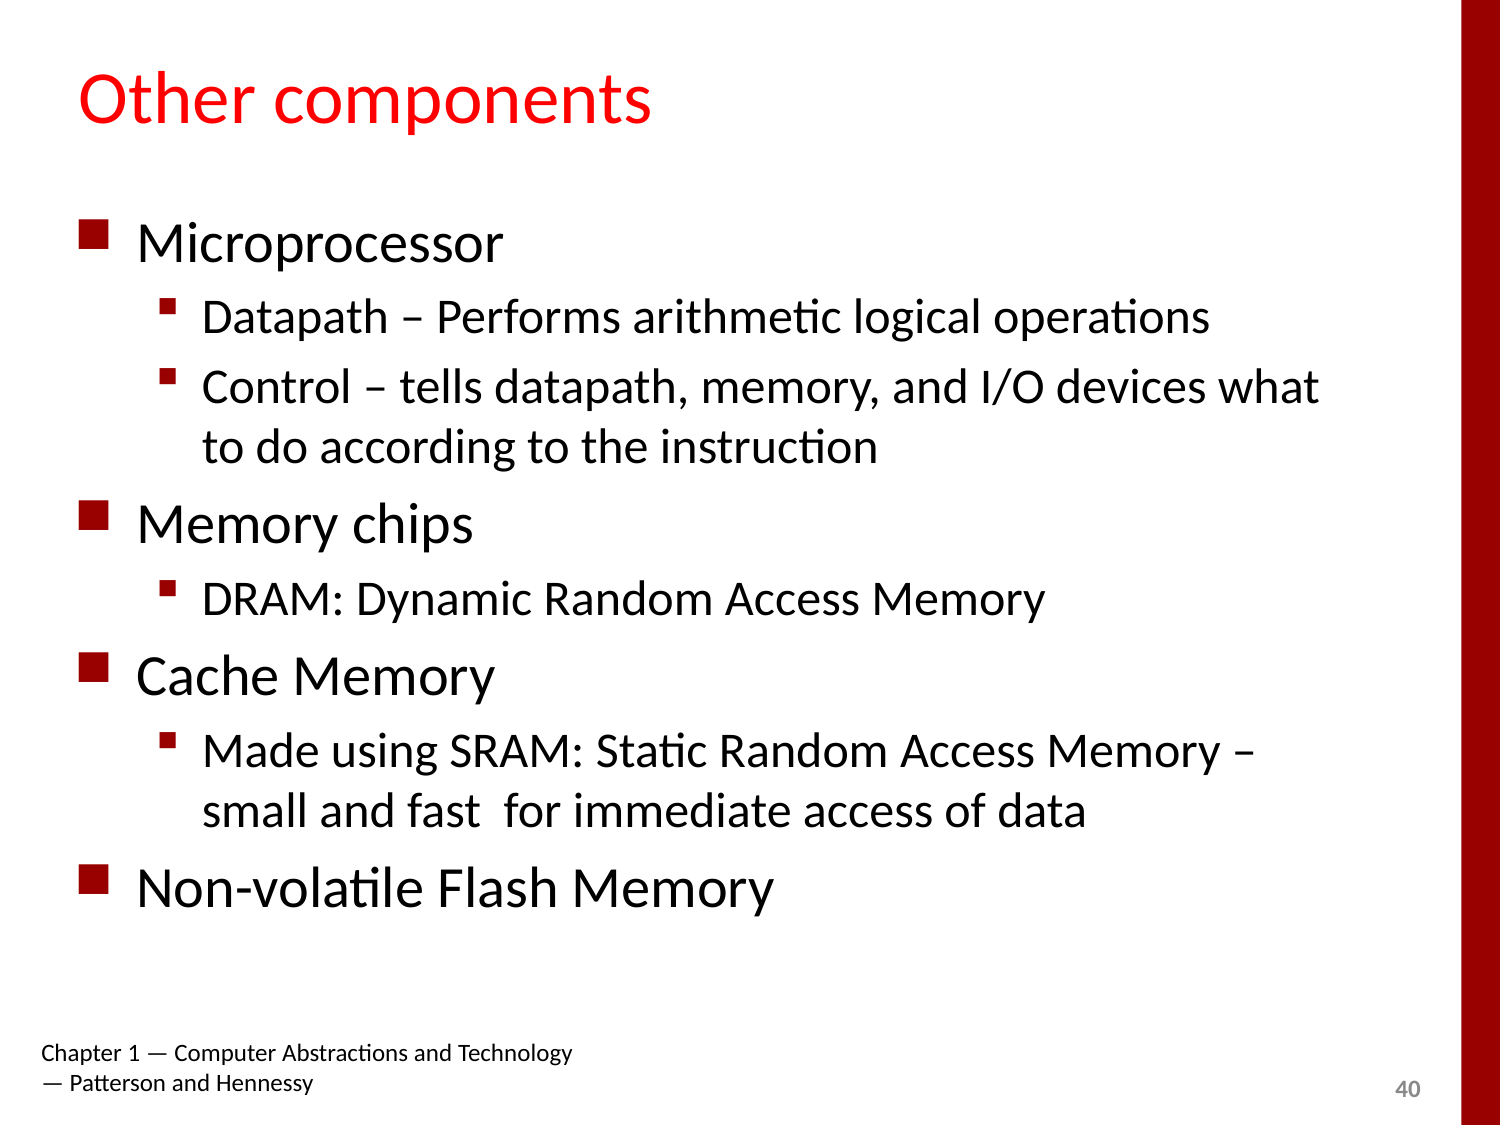

# Other components
Microprocessor
Datapath – Performs arithmetic logical operations
Control – tells datapath, memory, and I/O devices what to do according to the instruction
Memory chips
DRAM: Dynamic Random Access Memory
Cache Memory
Made using SRAM: Static Random Access Memory – small and fast  for immediate access of data
Non-volatile Flash Memory

Chapter 1 — Computer Abstractions and Technology — Patterson and Hennessy